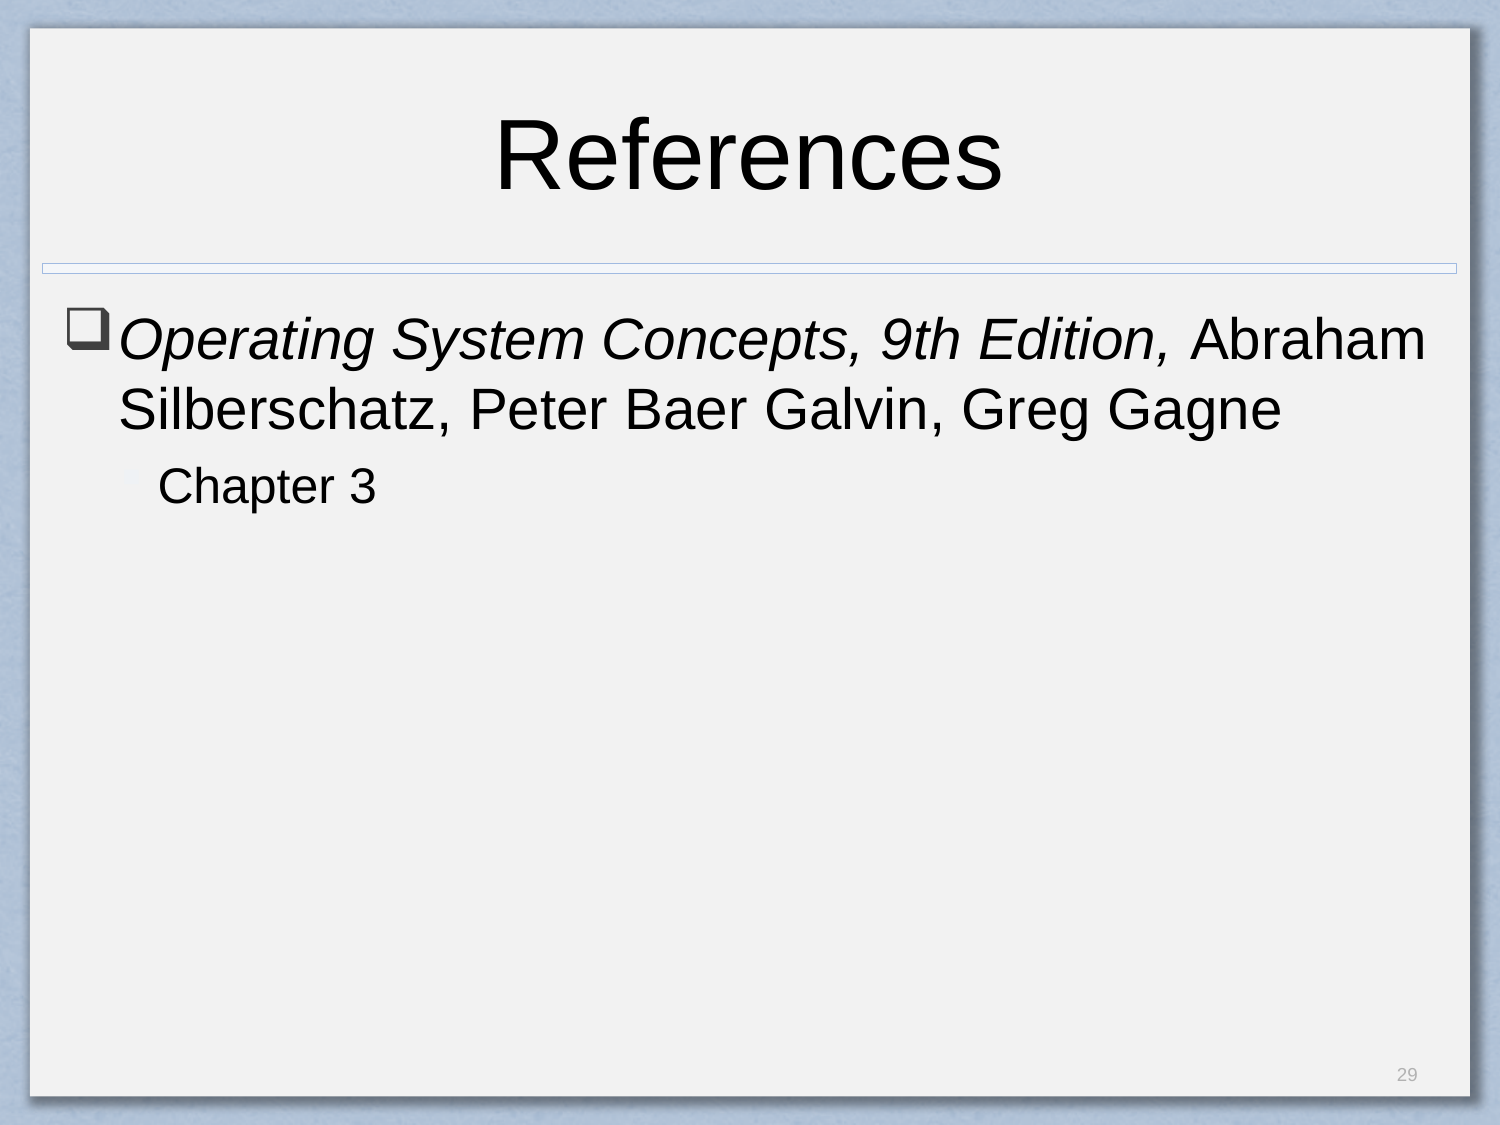

# References
Operating System Concepts, 9th Edition, Abraham Silberschatz, Peter Baer Galvin, Greg Gagne
Chapter 3
29